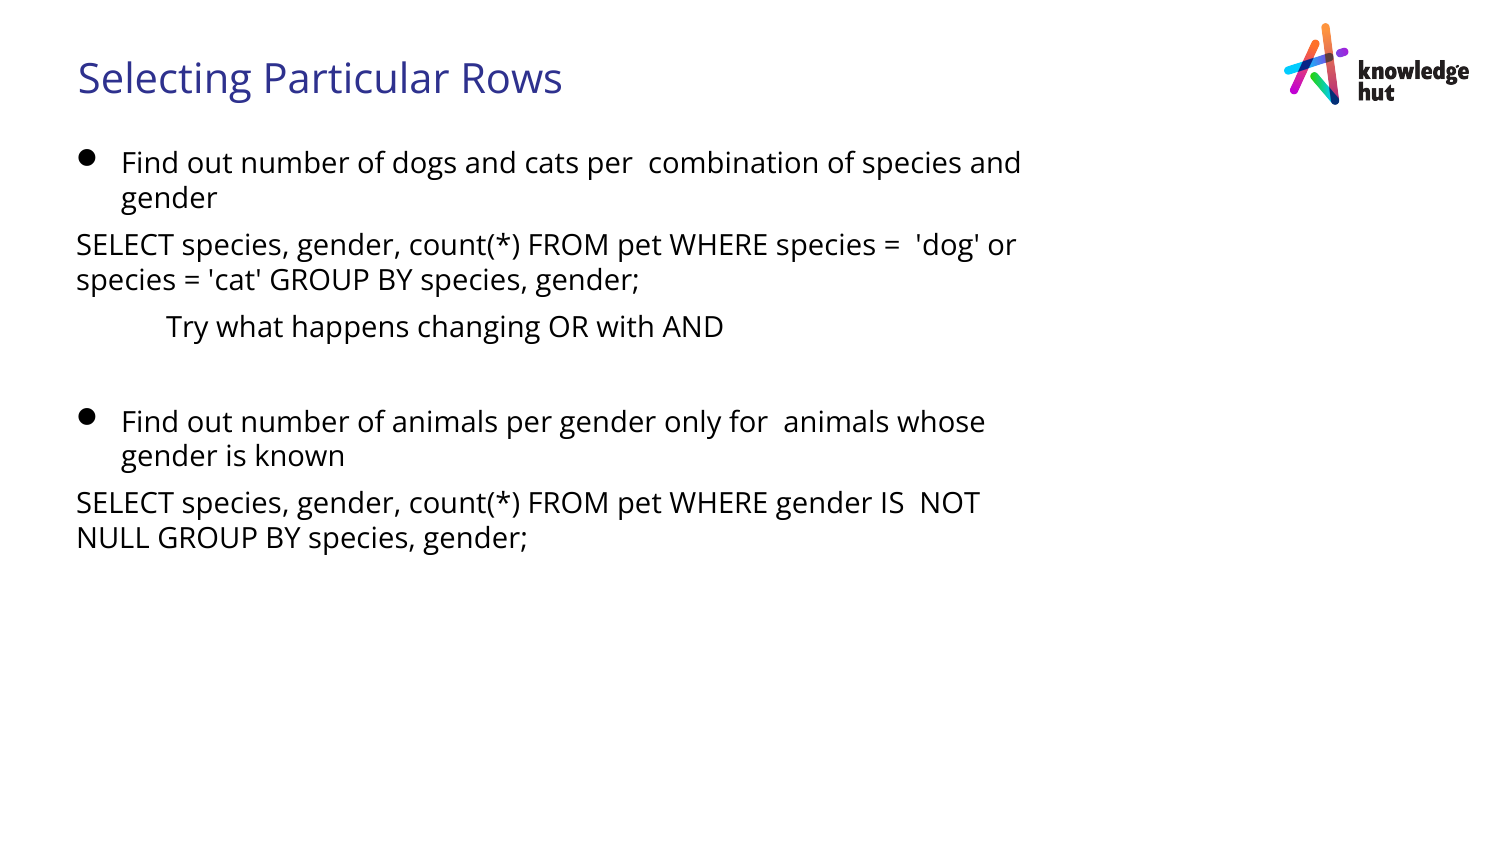

Selecting Particular Rows
Find out number of dogs and cats per  combination of species and gender
SELECT species, gender, count(*) FROM pet WHERE species =  'dog' or species = 'cat' GROUP BY species, gender;
            Try what happens changing OR with AND

Find out number of animals per gender only for  animals whose gender is known
SELECT species, gender, count(*) FROM pet WHERE gender IS  NOT NULL GROUP BY species, gender;